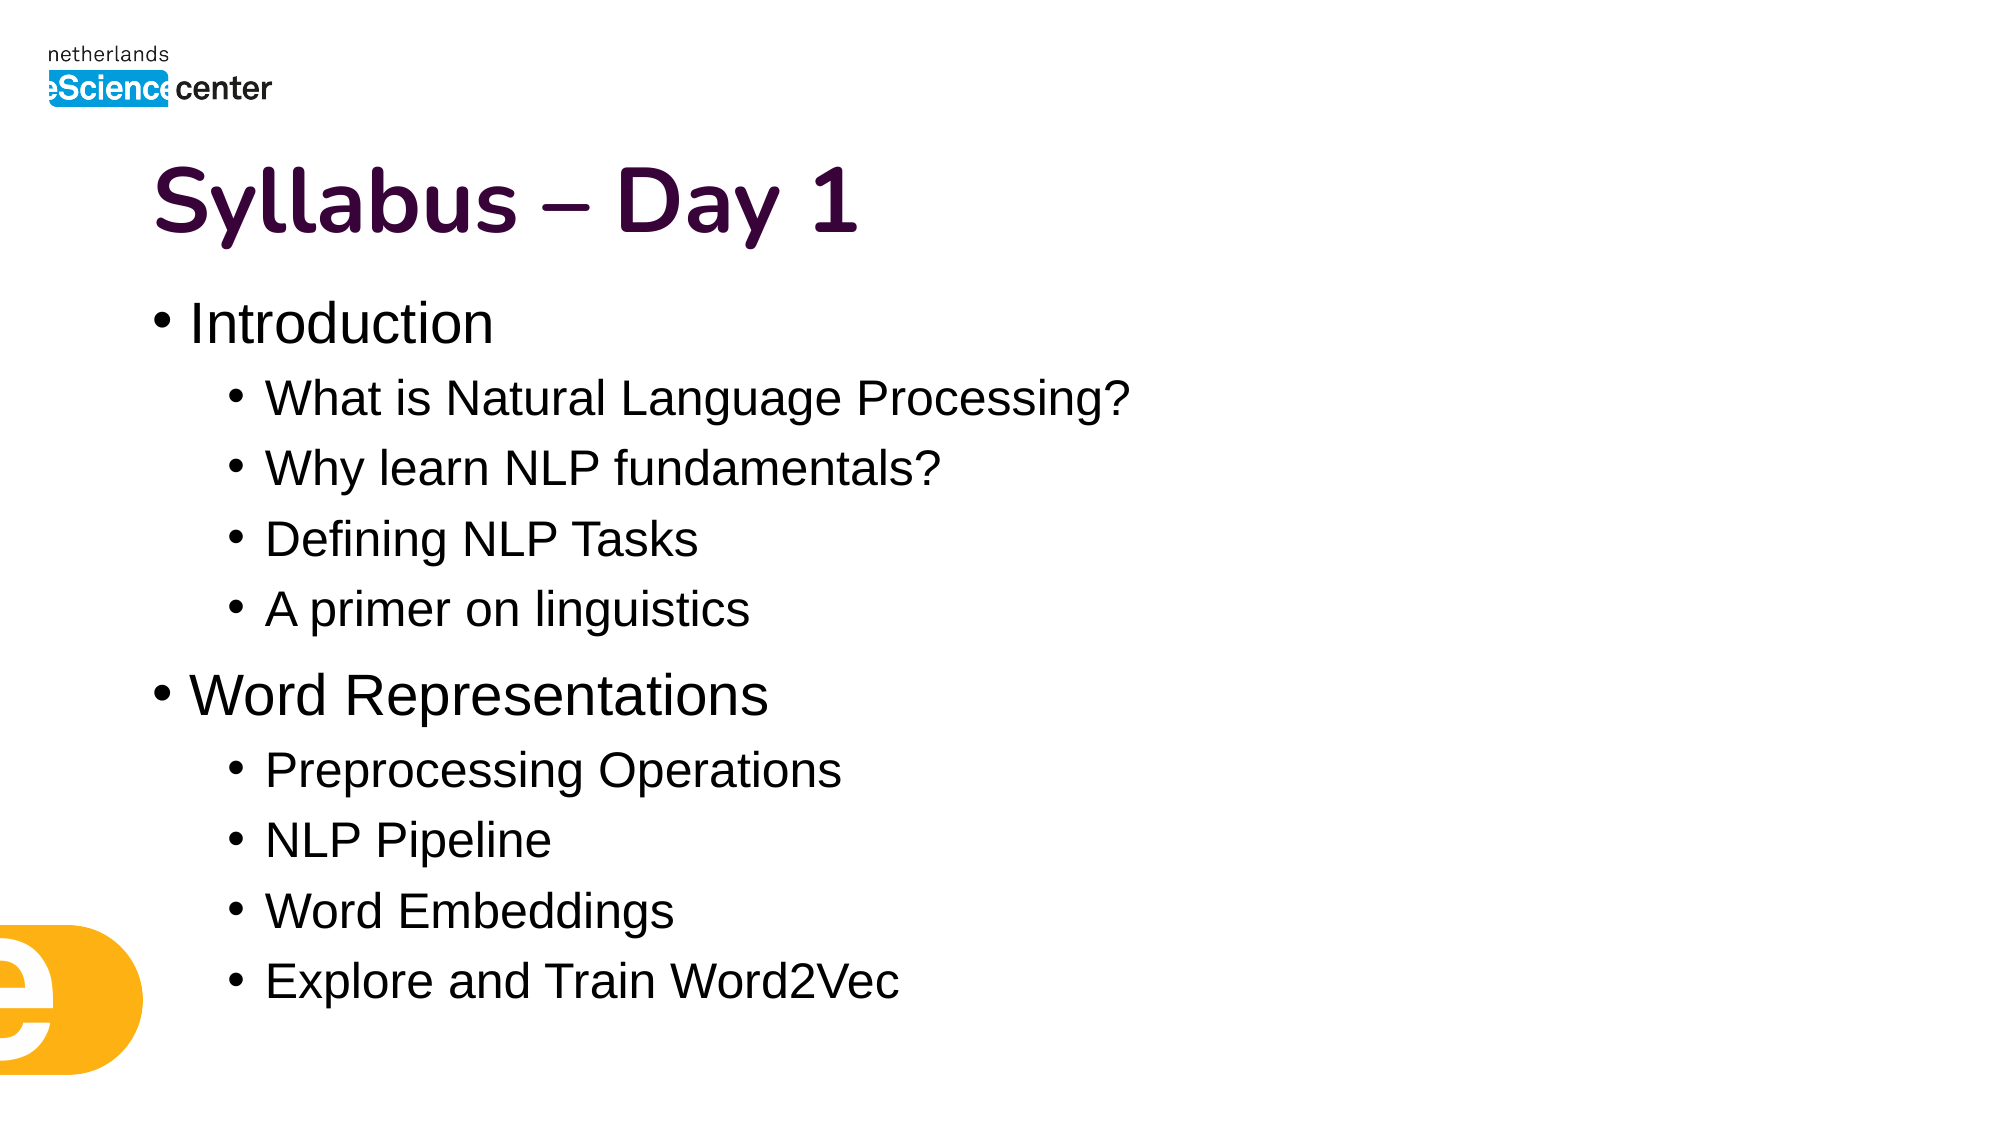

# Syllabus – Day 1
Introduction
What is Natural Language Processing?
Why learn NLP fundamentals?
Defining NLP Tasks
A primer on linguistics
Word Representations
Preprocessing Operations
NLP Pipeline
Word Embeddings
Explore and Train Word2Vec